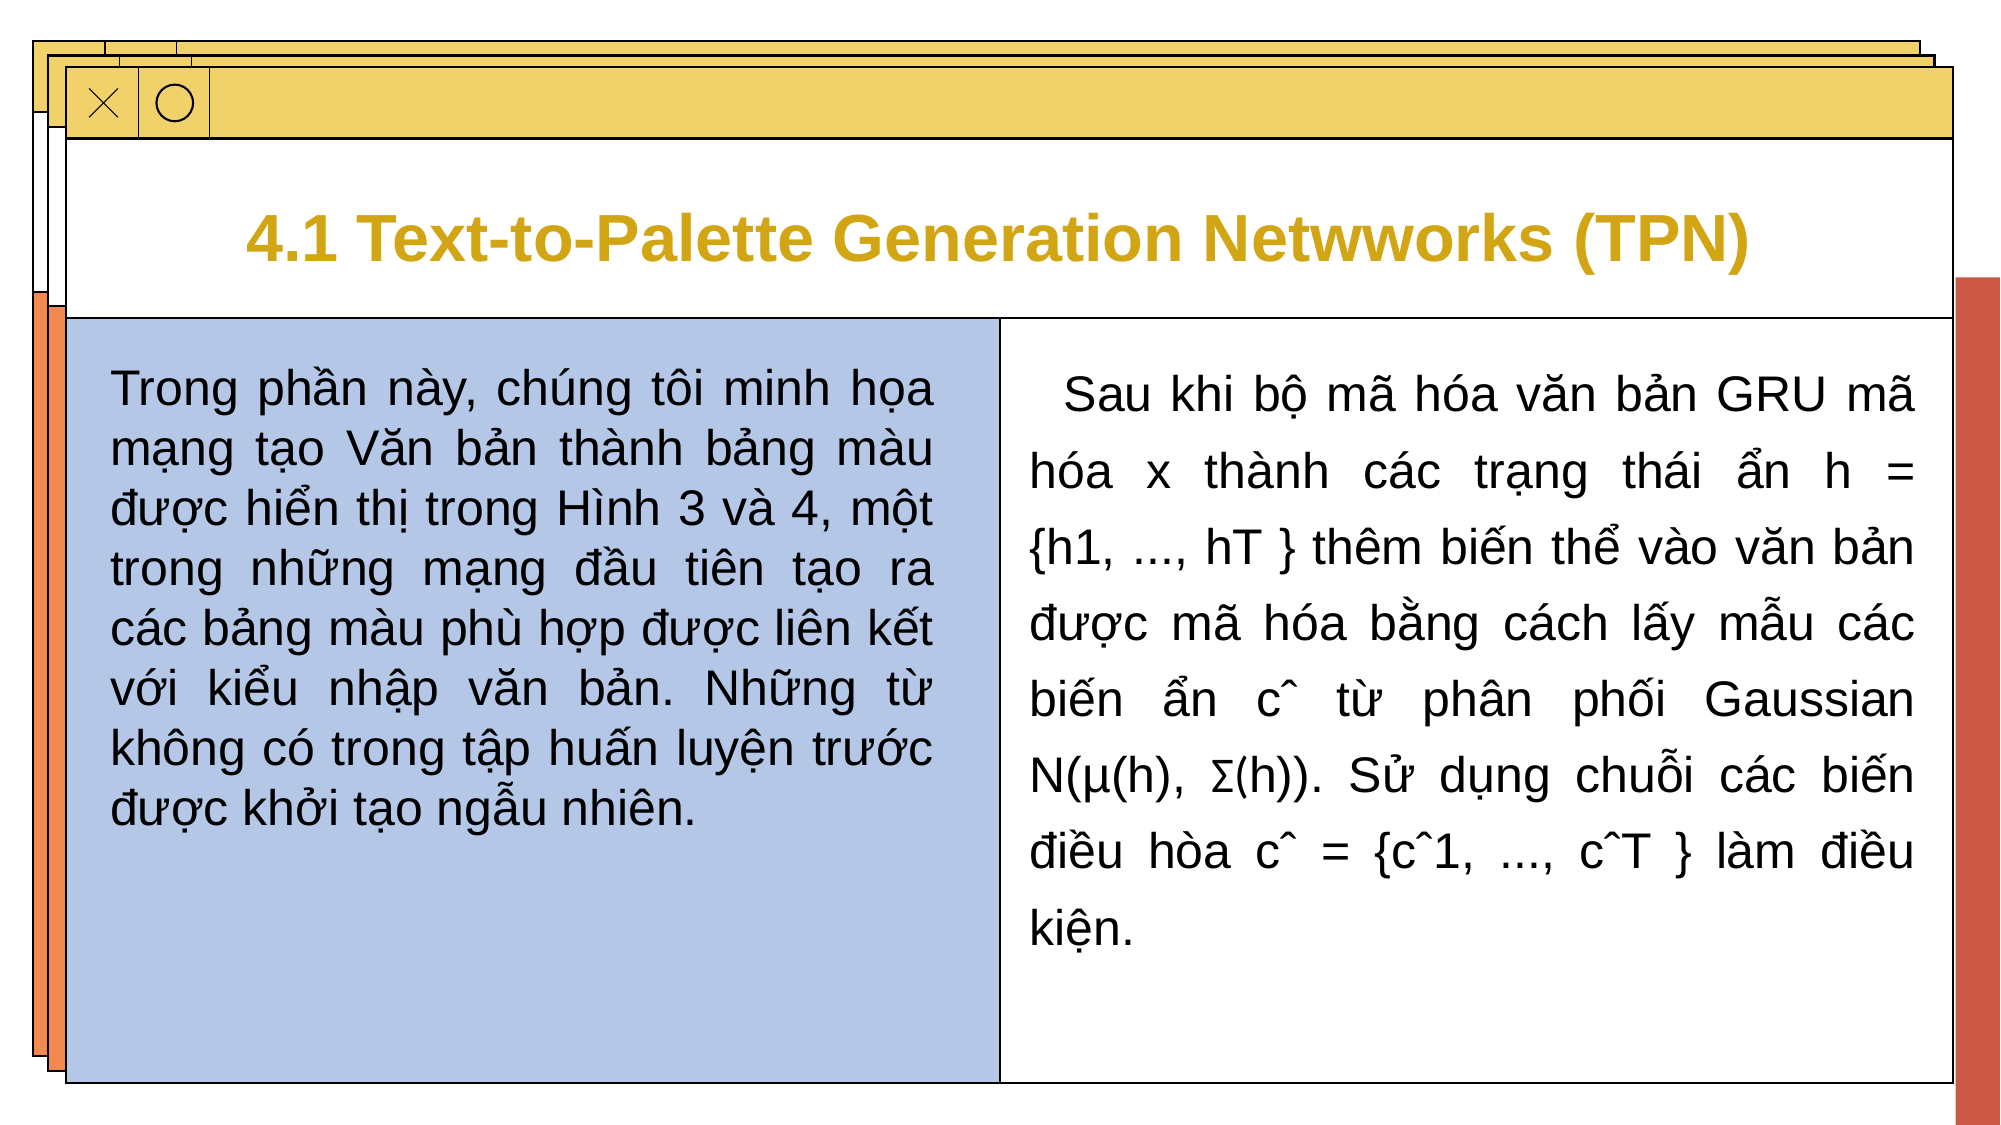

4.1 Text-to-Palette Generation Netwworks (TPN)

Sau khi bộ mã hóa văn bản GRU mã hóa x thành các trạng thái ẩn h = {h1, ..., hT } thêm biến thể vào văn bản được mã hóa bằng cách lấy mẫu các biến ẩn cˆ từ phân phối Gaussian N(µ(h), Σ(h)). Sử dụng chuỗi các biến điều hòa cˆ = {cˆ1, ..., cˆT } làm điều kiện.
Trong phần này, chúng tôi minh họa mạng tạo Văn bản thành bảng màu được hiển thị trong Hình 3 và 4, một trong những mạng đầu tiên tạo ra các bảng màu phù hợp được liên kết với kiểu nhập văn bản. Những từ không có trong tập huấn luyện trước được khởi tạo ngẫu nhiên.